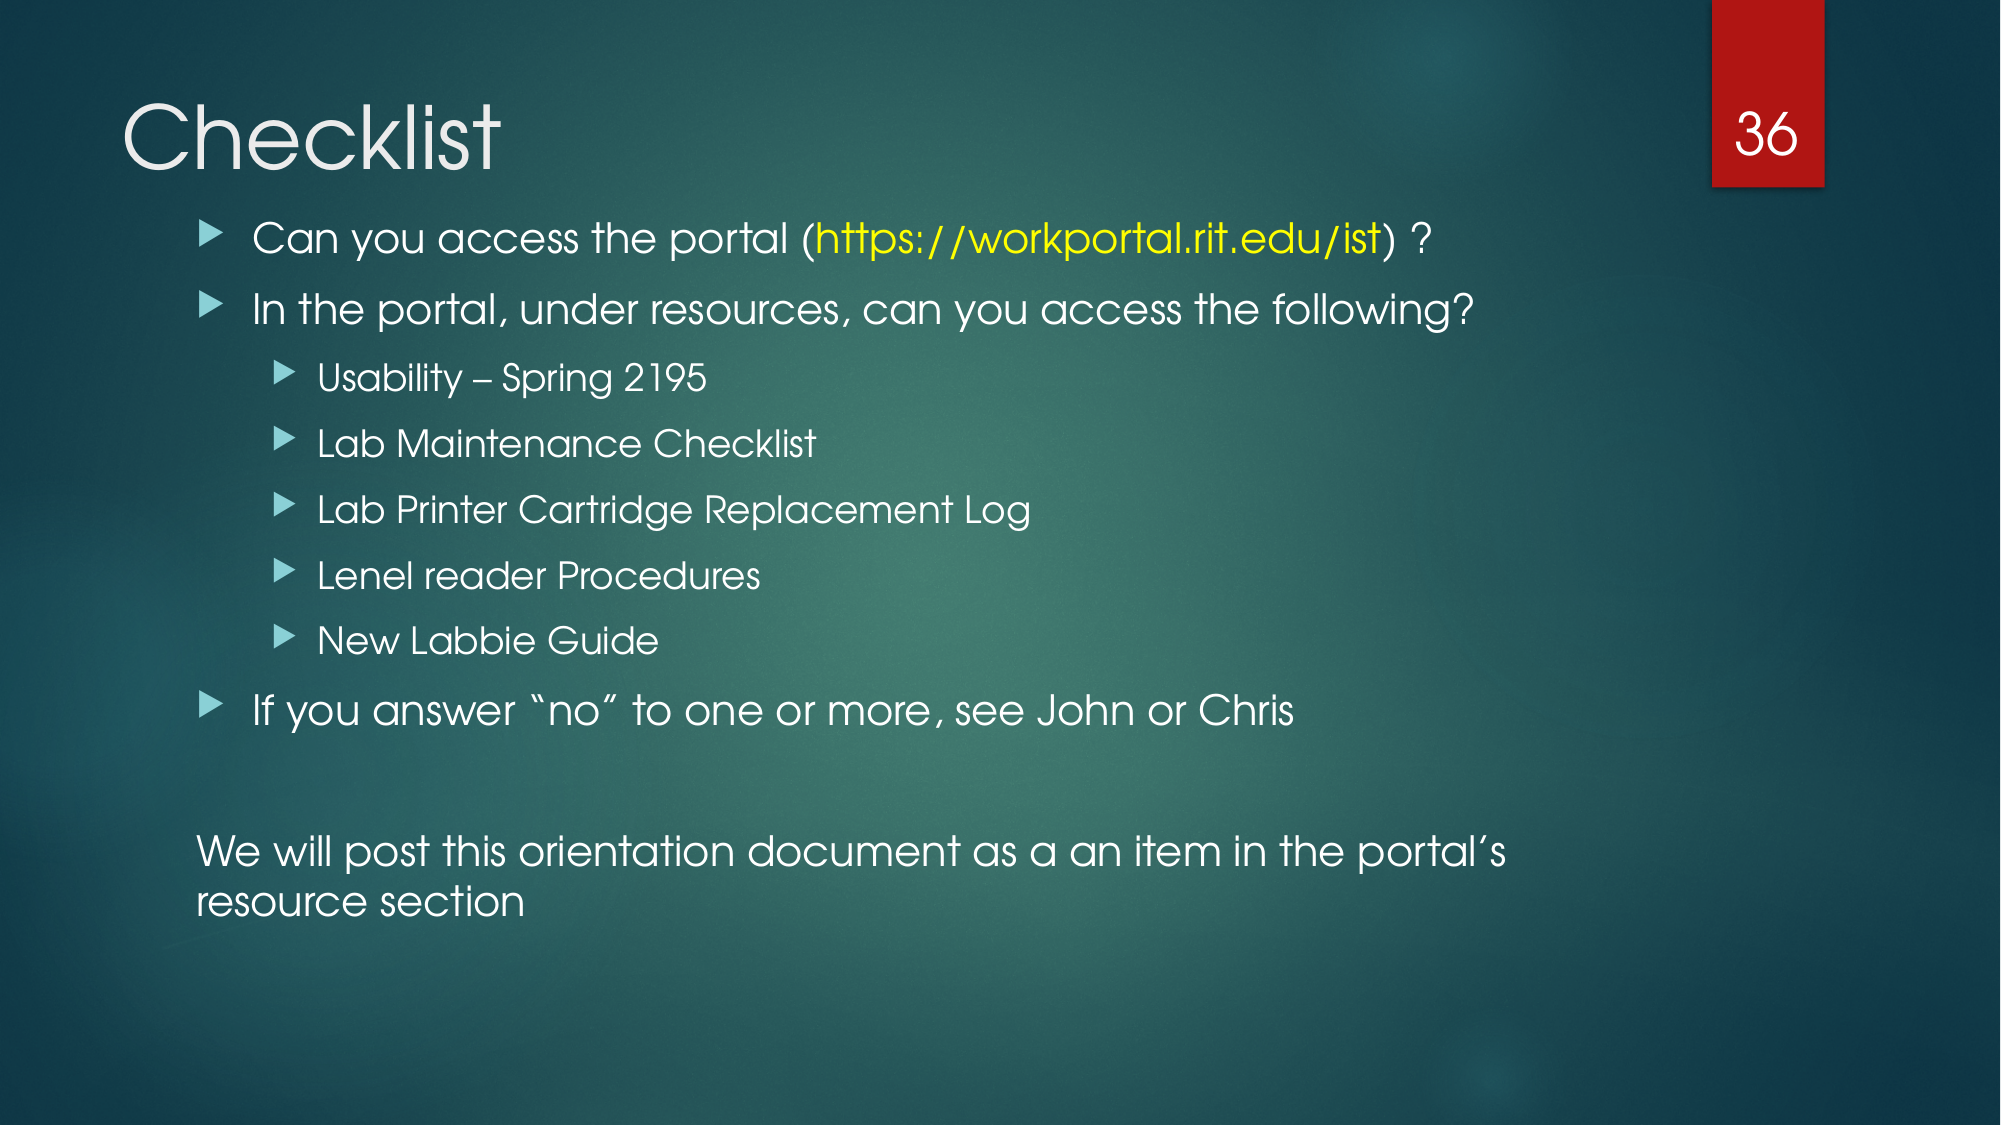

36
# Checklist
Can you access the portal (https://workportal.rit.edu/ist) ?
In the portal, under resources, can you access the following?
Usability – Spring 2195
Lab Maintenance Checklist
Lab Printer Cartridge Replacement Log
Lenel reader Procedures
New Labbie Guide
If you answer “no” to one or more, see John or Chris

We will post this orientation document as a an item in the portal’s resource section